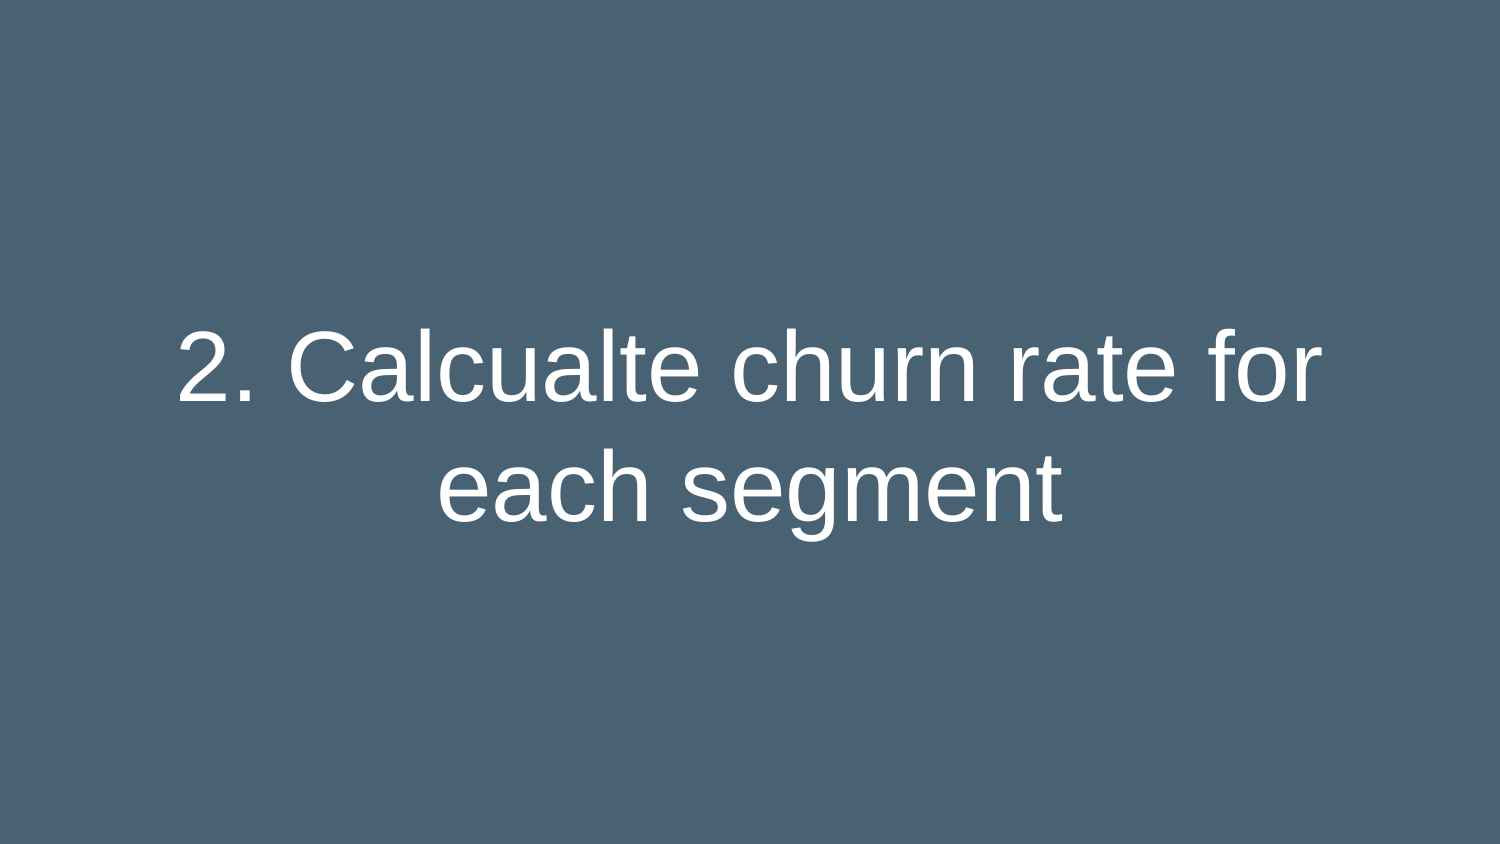

2. Calcualte churn rate for each segment